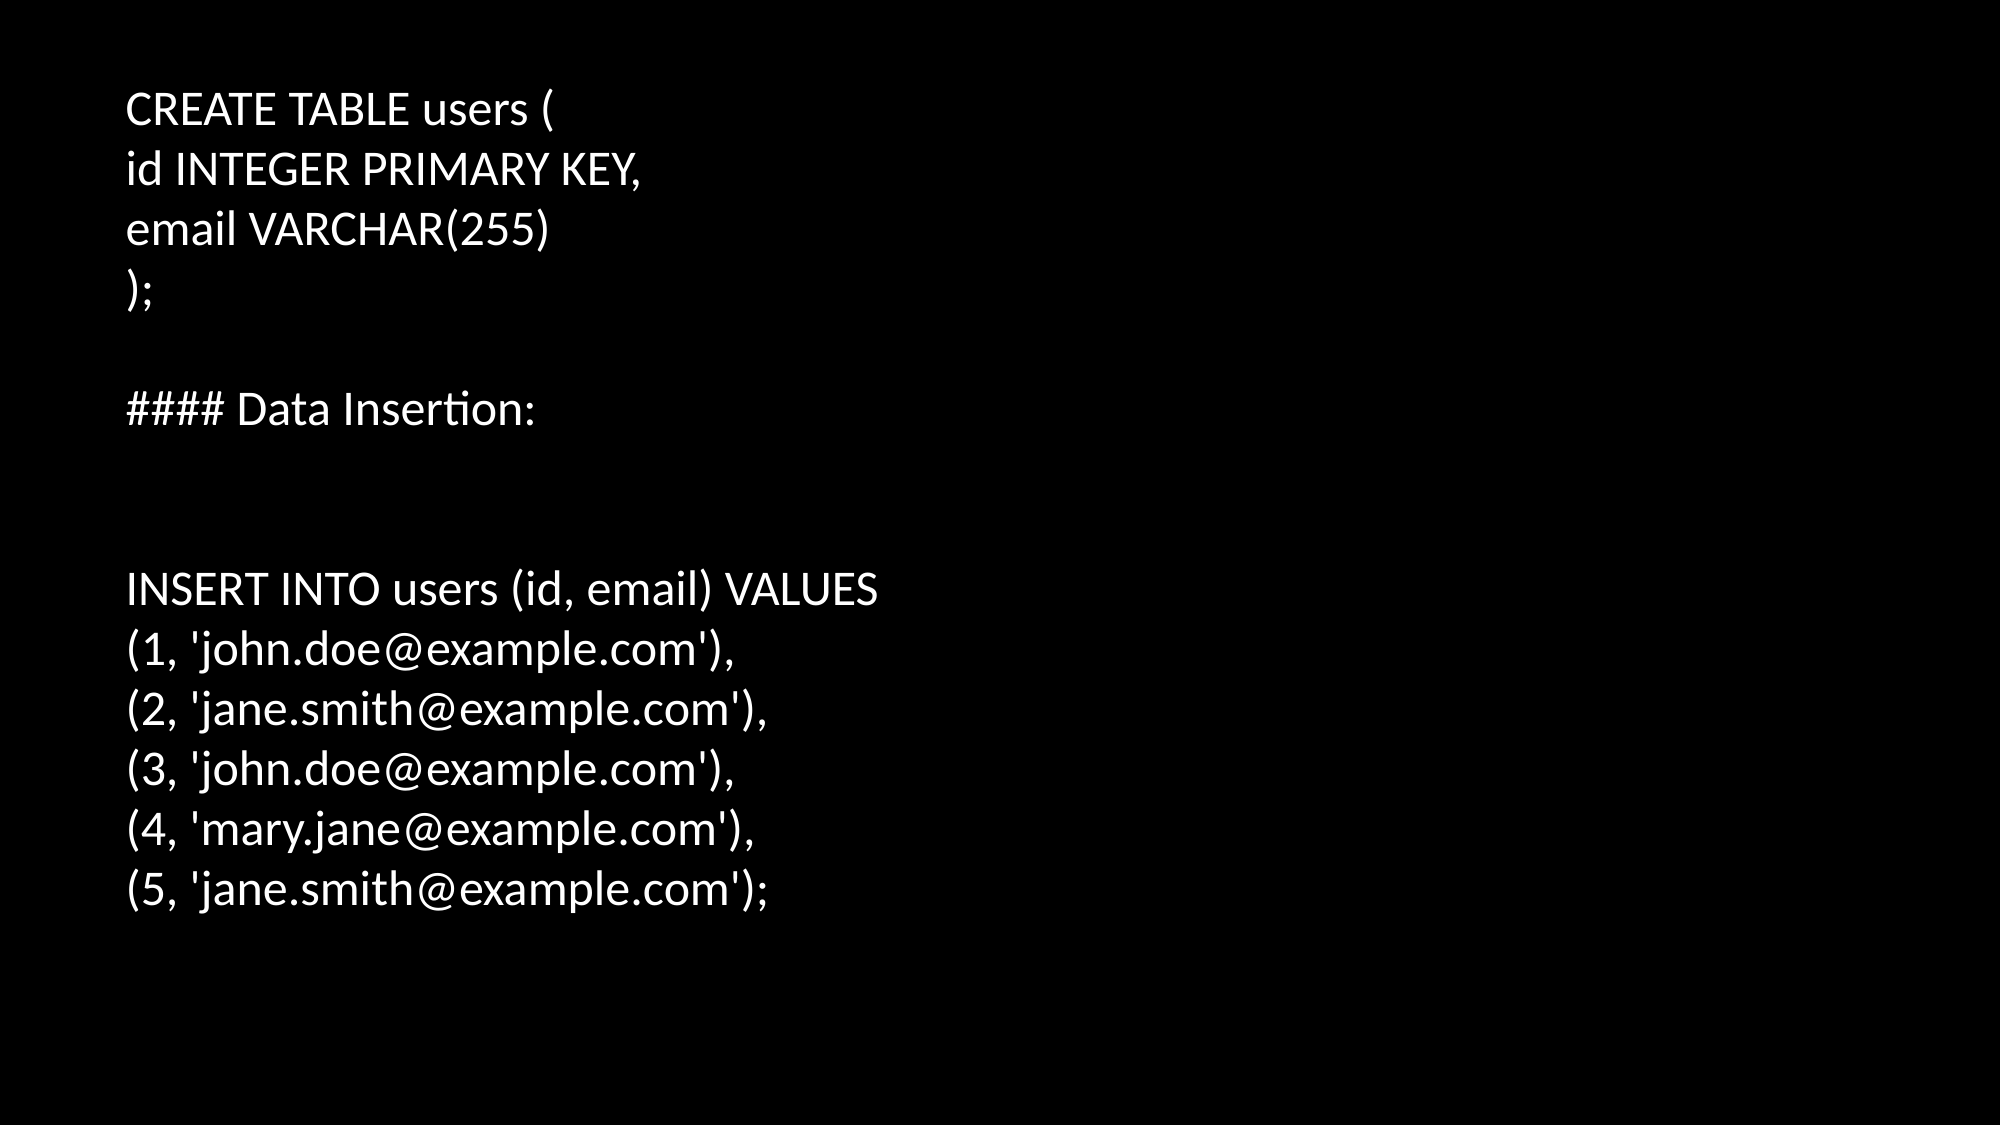

CREATE TABLE users (
id INTEGER PRIMARY KEY,
email VARCHAR(255)
);
#### Data Insertion:
INSERT INTO users (id, email) VALUES
(1, 'john.doe@example.com'),
(2, 'jane.smith@example.com'),
(3, 'john.doe@example.com'),
(4, 'mary.jane@example.com'),
(5, 'jane.smith@example.com');